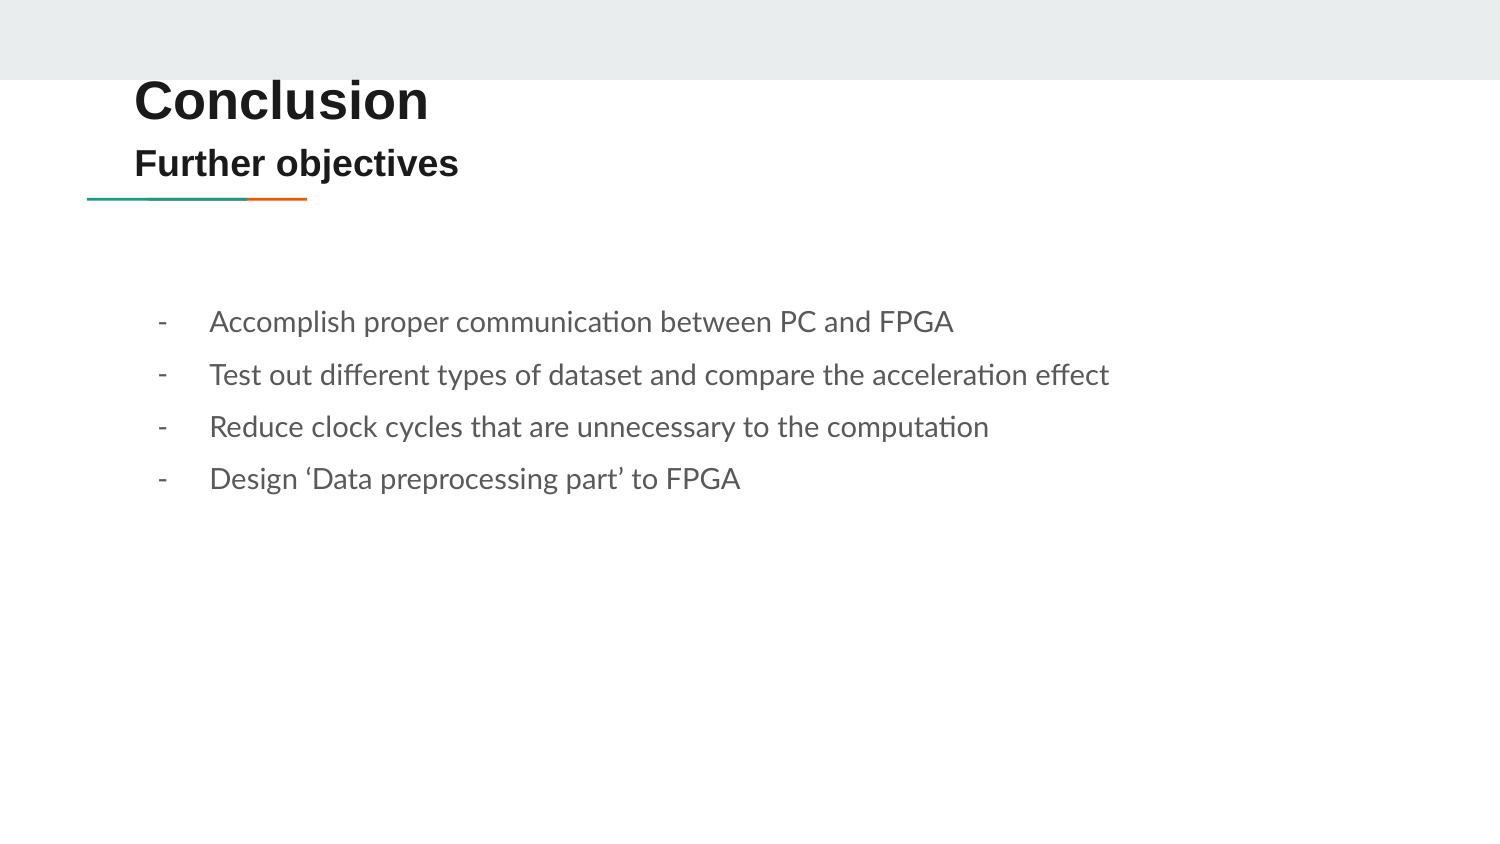

# Conclusion
Further objectives

Accomplish proper communication between PC and FPGA
Test out different types of dataset and compare the acceleration effect
Reduce clock cycles that are unnecessary to the computation
Design ‘Data preprocessing part’ to FPGA